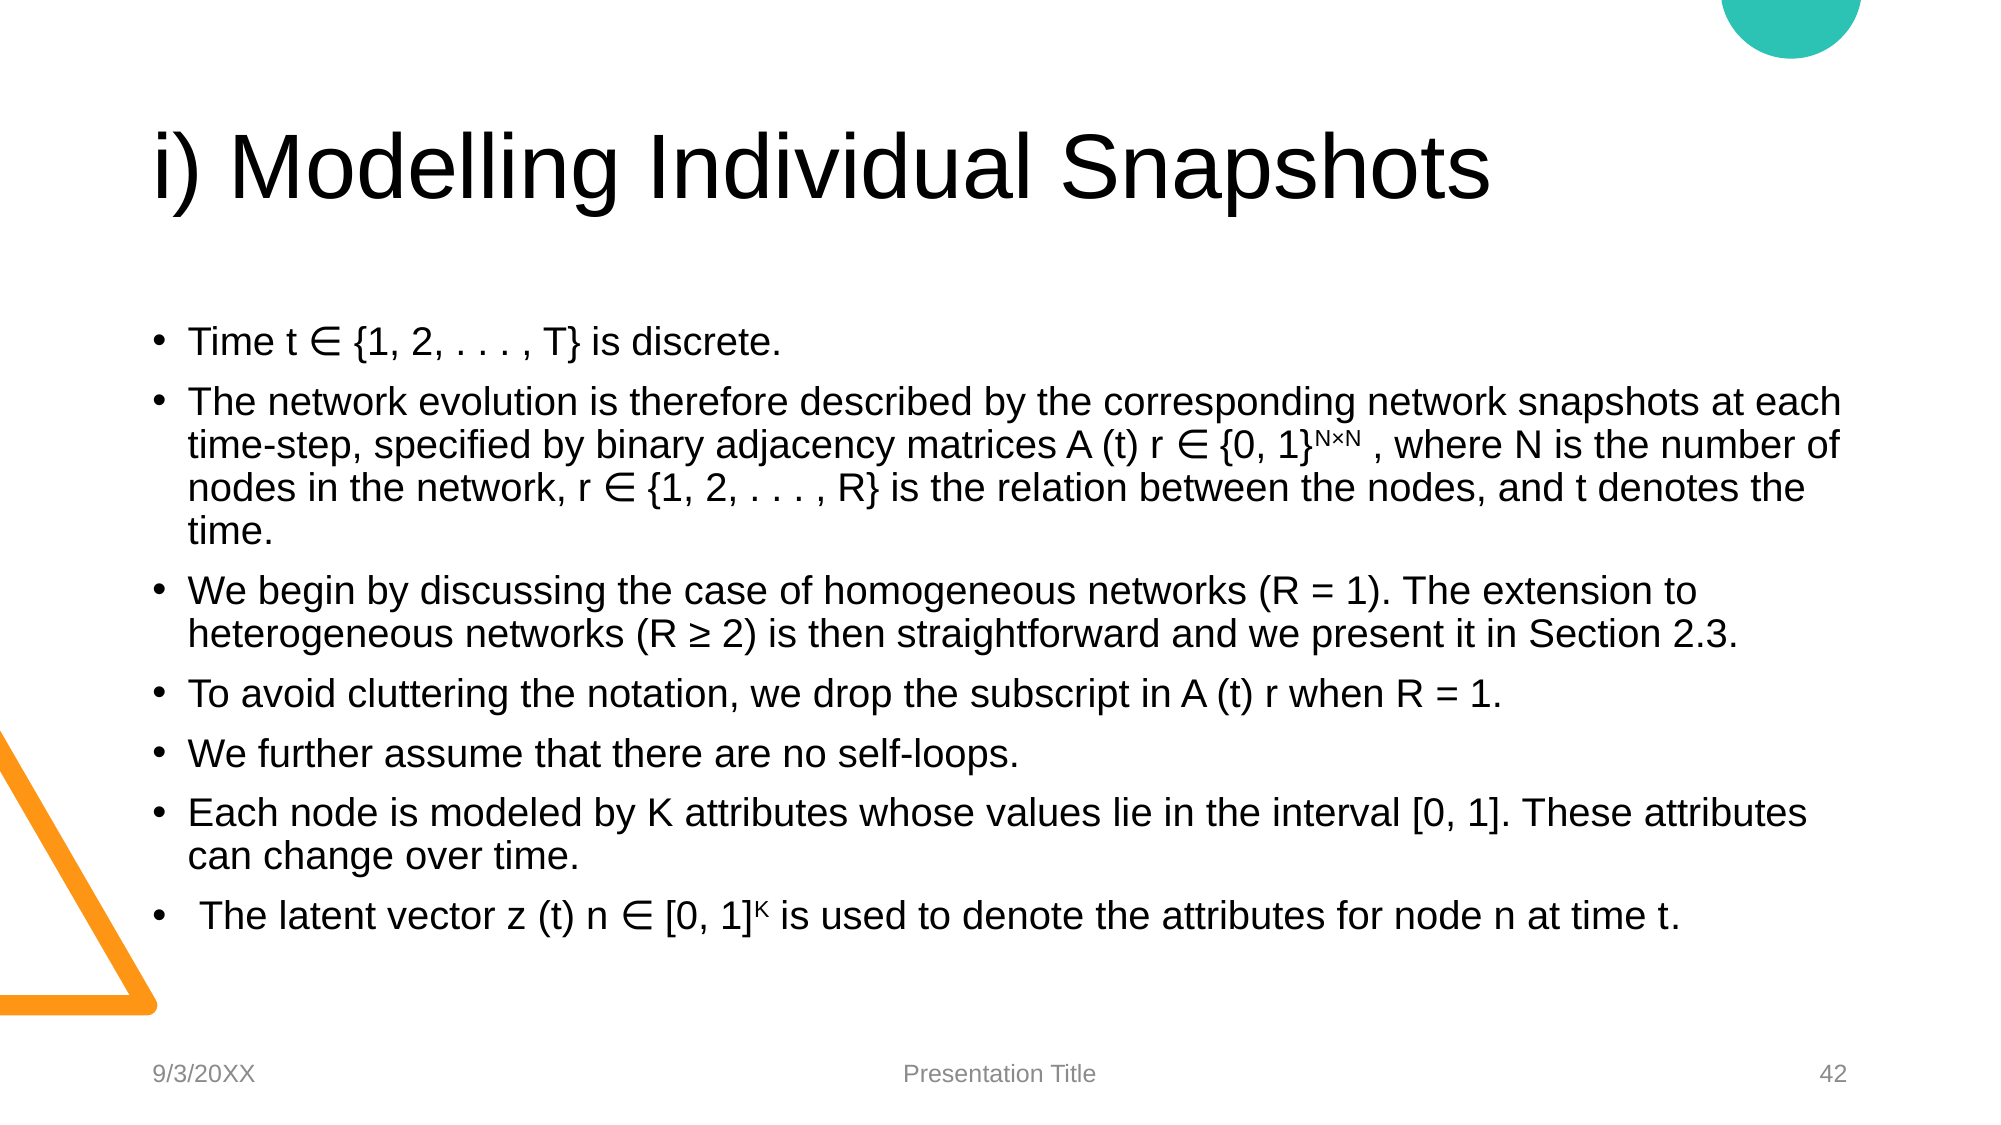

# i) Modelling Individual Snapshots
Time t ∈ {1, 2, . . . , T} is discrete.
The network evolution is therefore described by the corresponding network snapshots at each time-step, specified by binary adjacency matrices A (t) r ∈ {0, 1}N×N , where N is the number of nodes in the network, r ∈ {1, 2, . . . , R} is the relation between the nodes, and t denotes the time.
We begin by discussing the case of homogeneous networks (R = 1). The extension to heterogeneous networks (R ≥ 2) is then straightforward and we present it in Section 2.3.
To avoid cluttering the notation, we drop the subscript in A (t) r when R = 1.
We further assume that there are no self-loops.
Each node is modeled by K attributes whose values lie in the interval [0, 1]. These attributes can change over time.
 The latent vector z (t) n ∈ [0, 1]K is used to denote the attributes for node n at time t.
9/3/20XX
Presentation Title
42